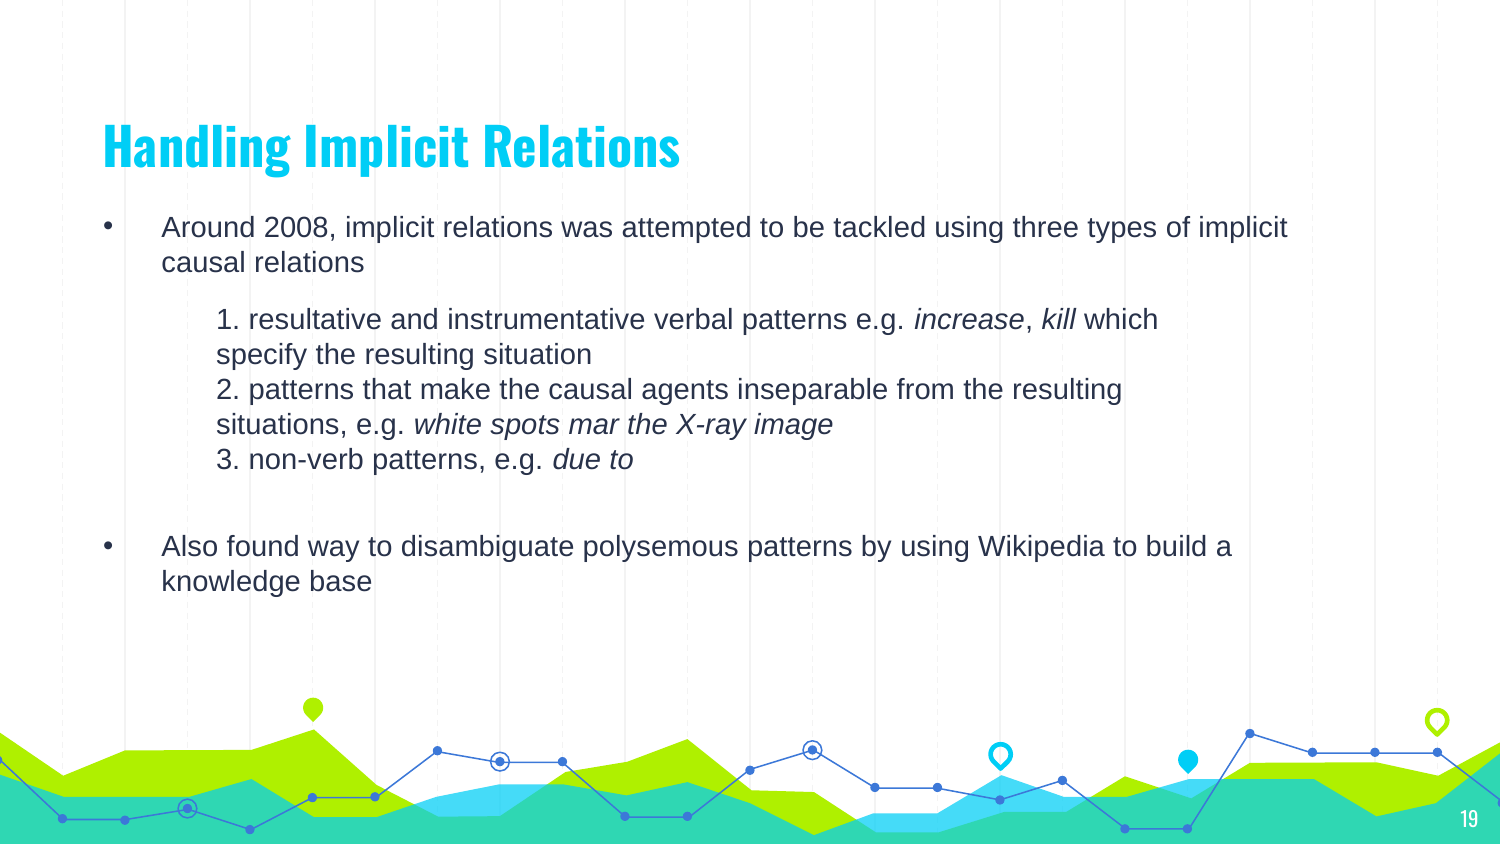

# Handling Implicit Relations
Around 2008, implicit relations was attempted to be tackled using three types of implicit causal relations

Also found way to disambiguate polysemous patterns by using Wikipedia to build a knowledge base

1. resultative and instrumentative verbal patterns e.g. increase, kill which specify the resulting situation
2. patterns that make the causal agents inseparable from the resulting situations, e.g. white spots mar the X-ray image
3. non-verb patterns, e.g. due to
19